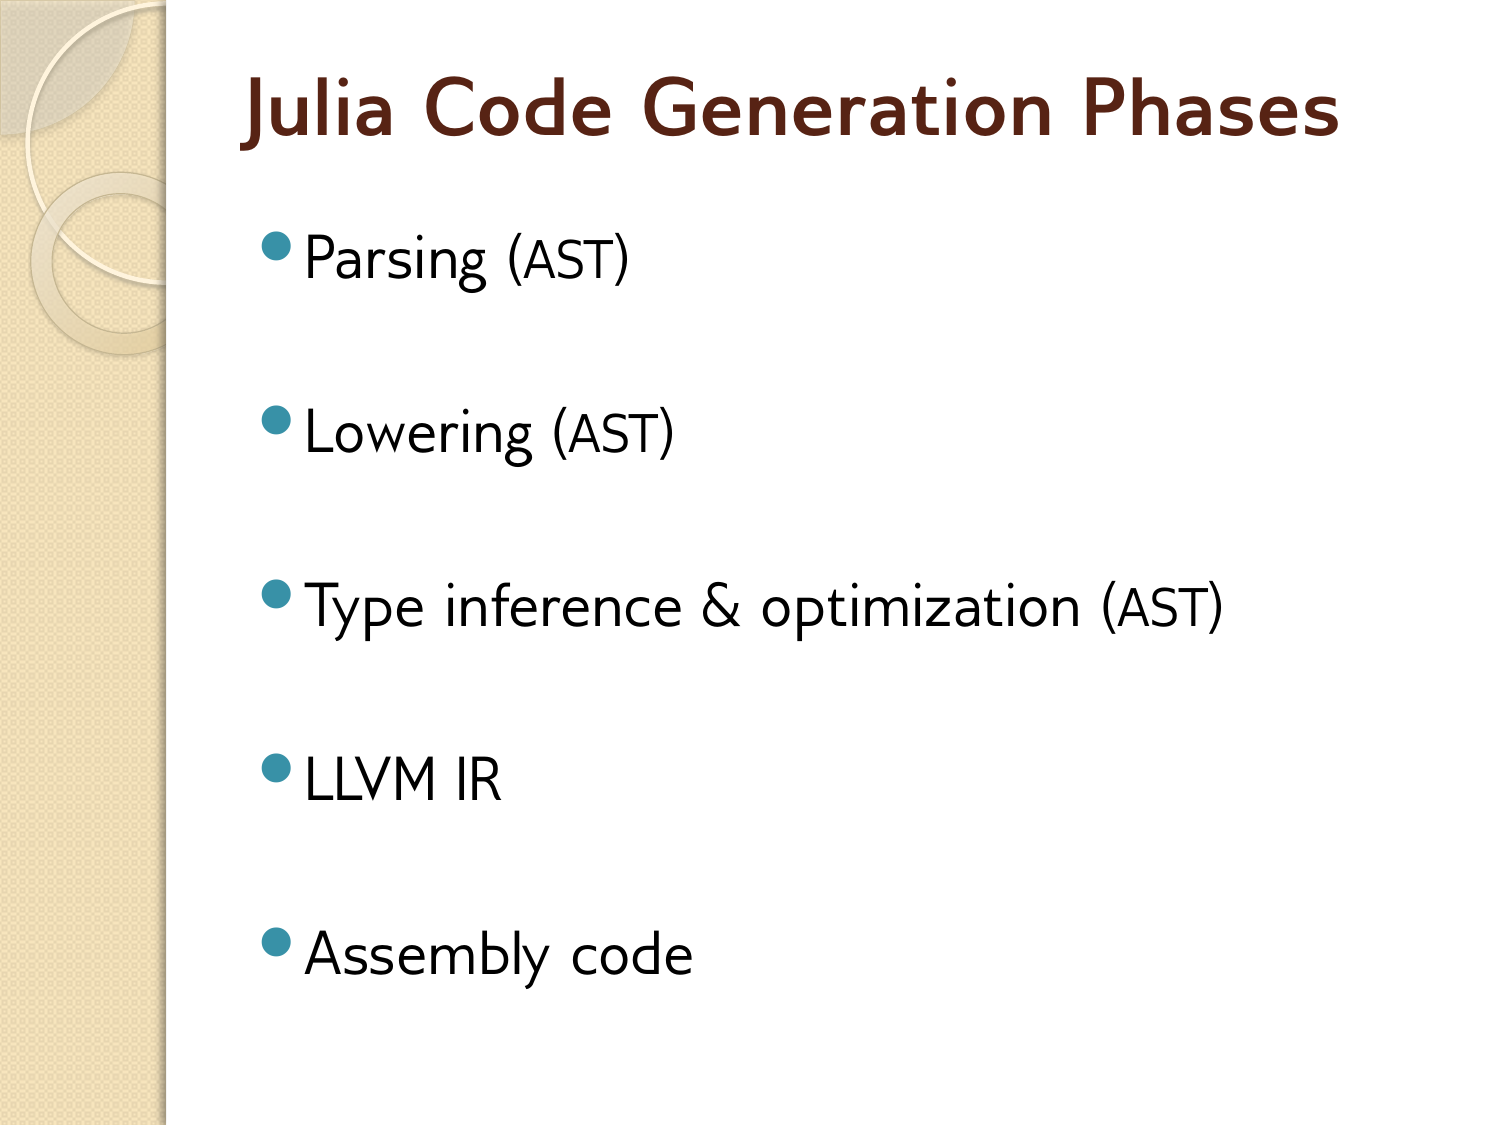

# Julia Code Generation Phases
Parsing (AST)

Lowering (AST)

Type inference & optimization (AST)

LLVM IR

Assembly code